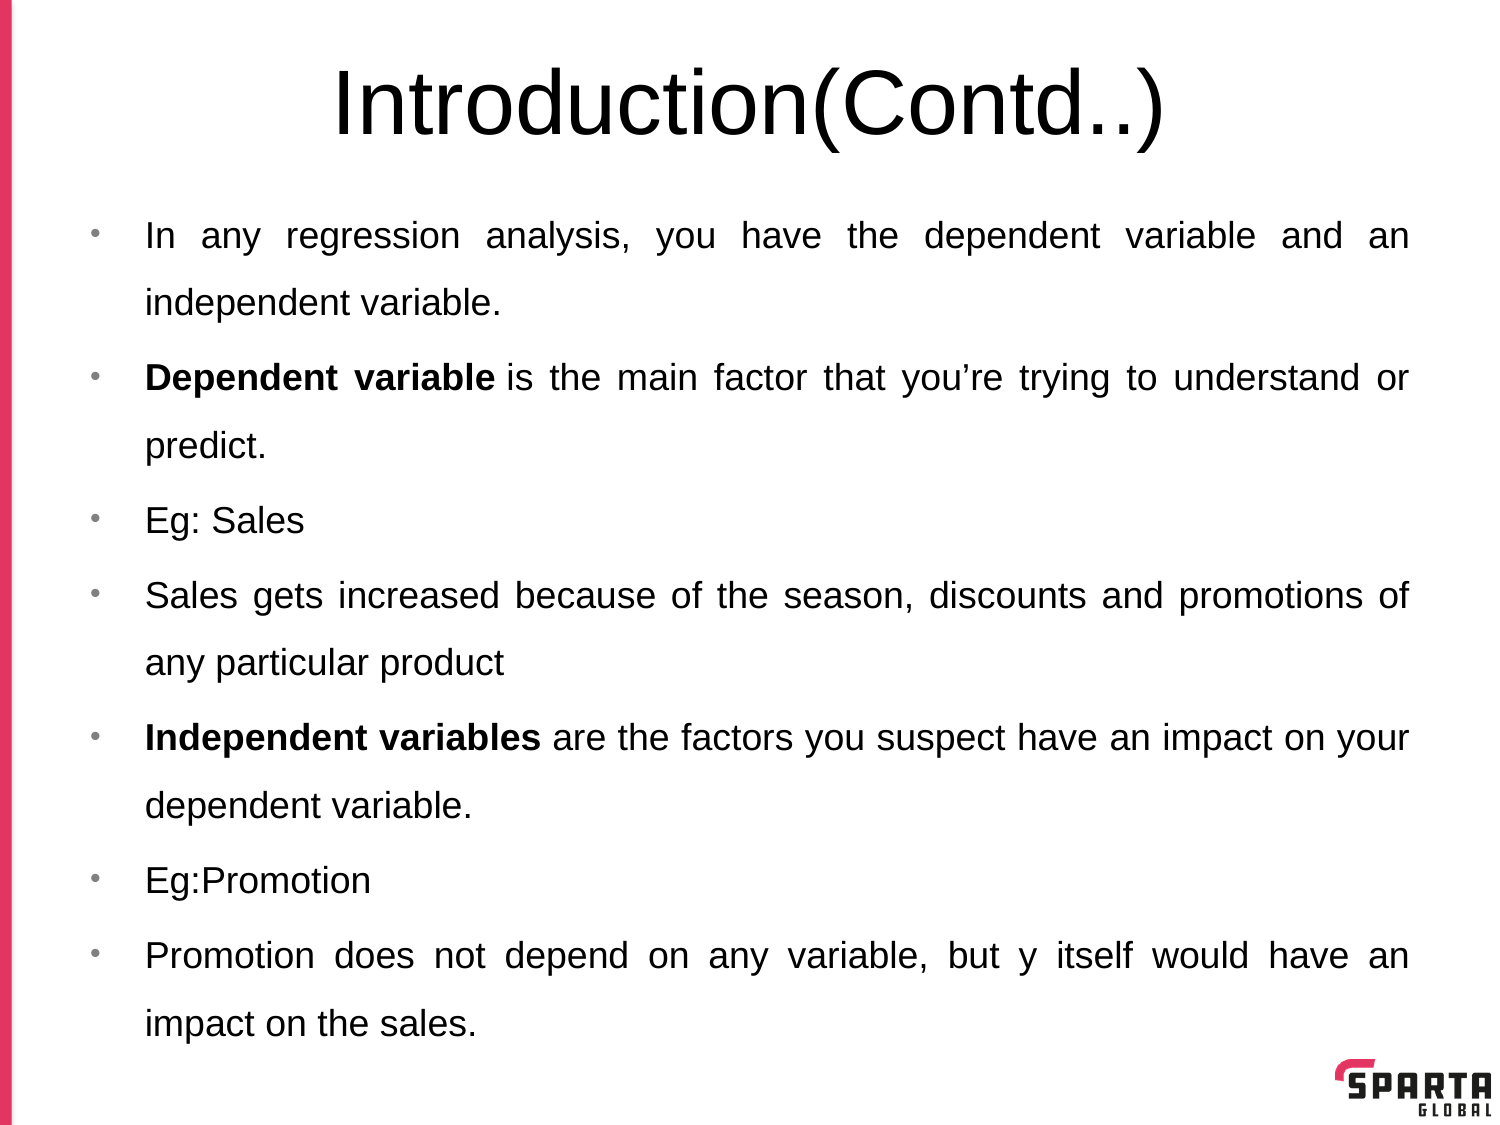

# Introduction(Contd..)
In any regression analysis, you have the dependent variable and an independent variable.
Dependent variable is the main factor that you’re trying to understand or predict.
Eg: Sales
Sales gets increased because of the season, discounts and promotions of any particular product
Independent variables are the factors you suspect have an impact on your dependent variable.
Eg:Promotion
Promotion does not depend on any variable, but y itself would have an impact on the sales.